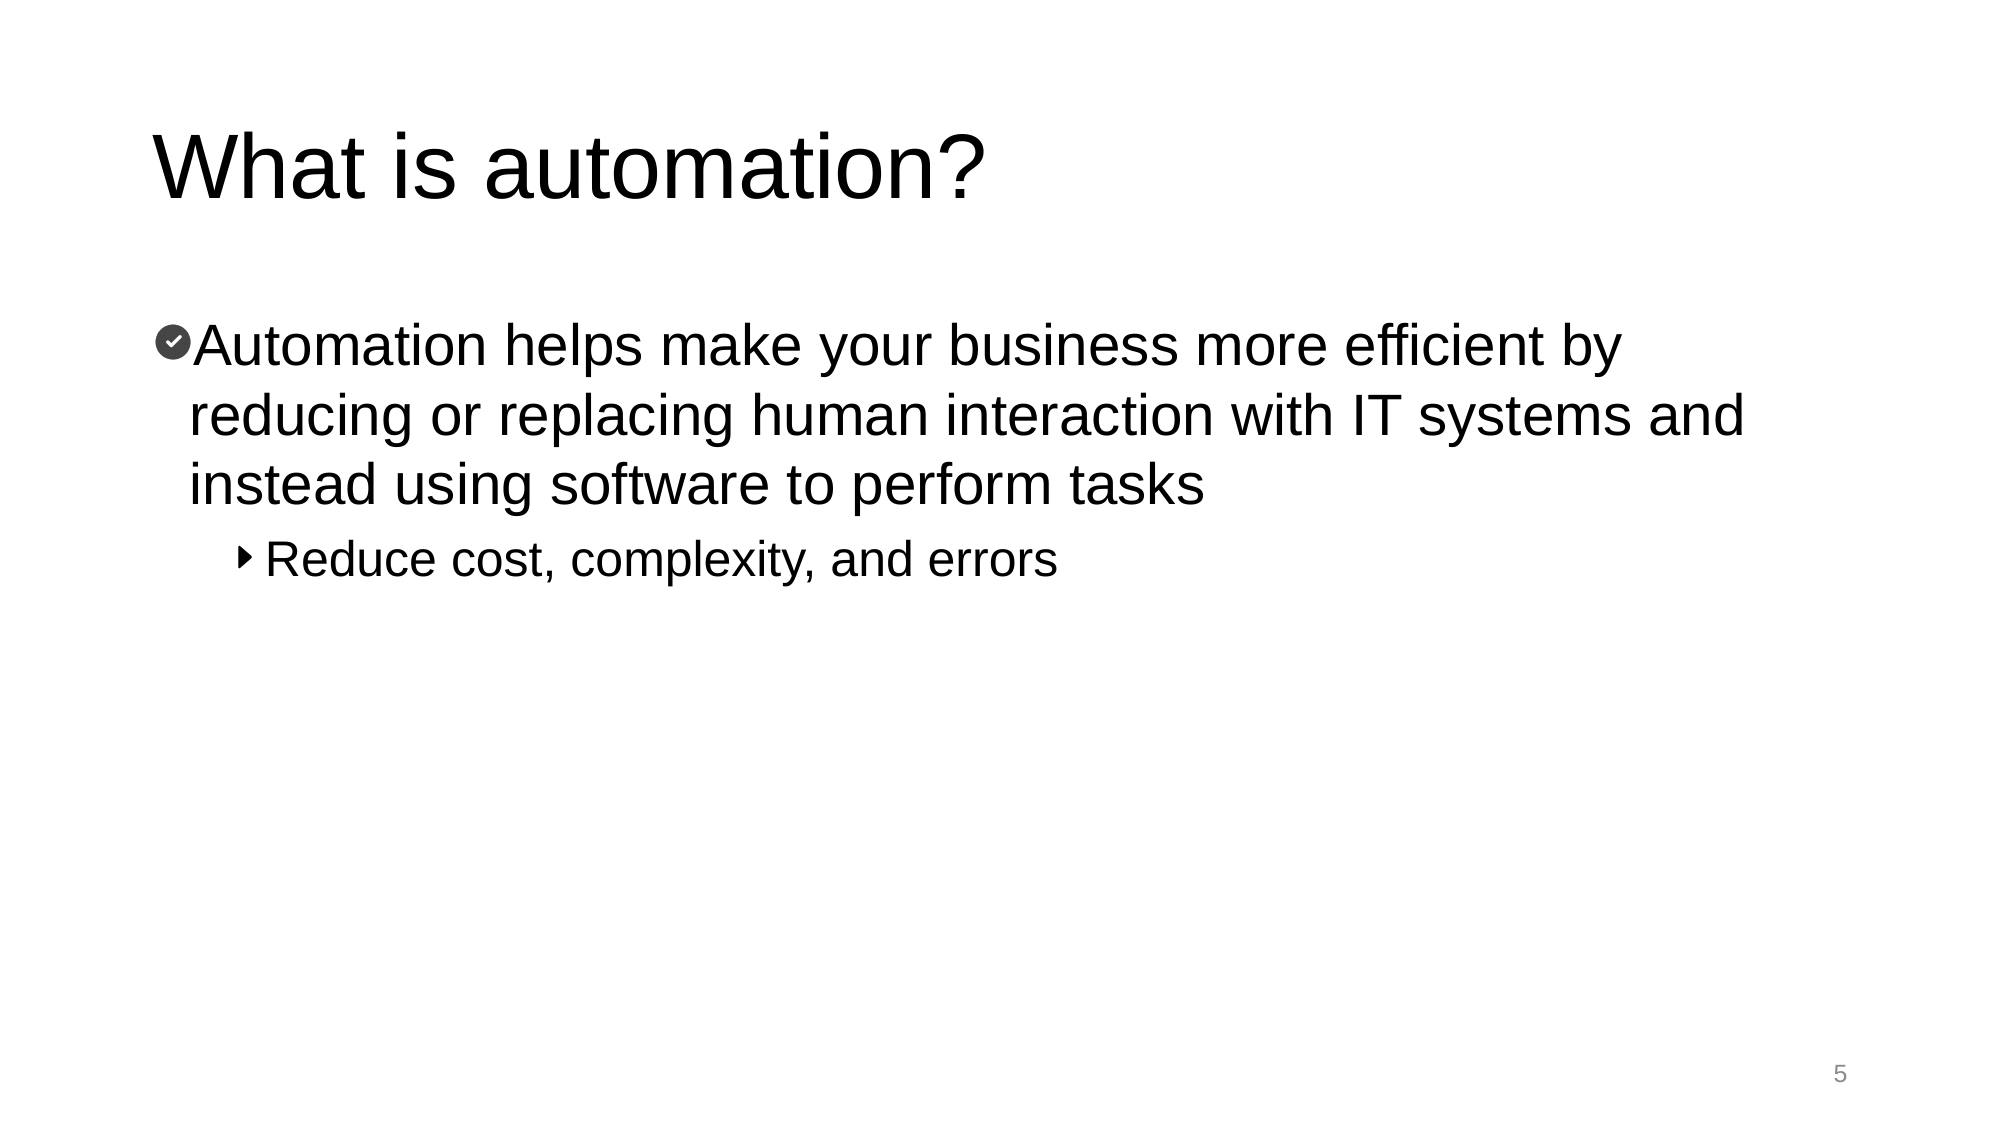

# What is automation?
Automation helps make your business more efficient by reducing or replacing human interaction with IT systems and instead using software to perform tasks
Reduce cost, complexity, and errors
5